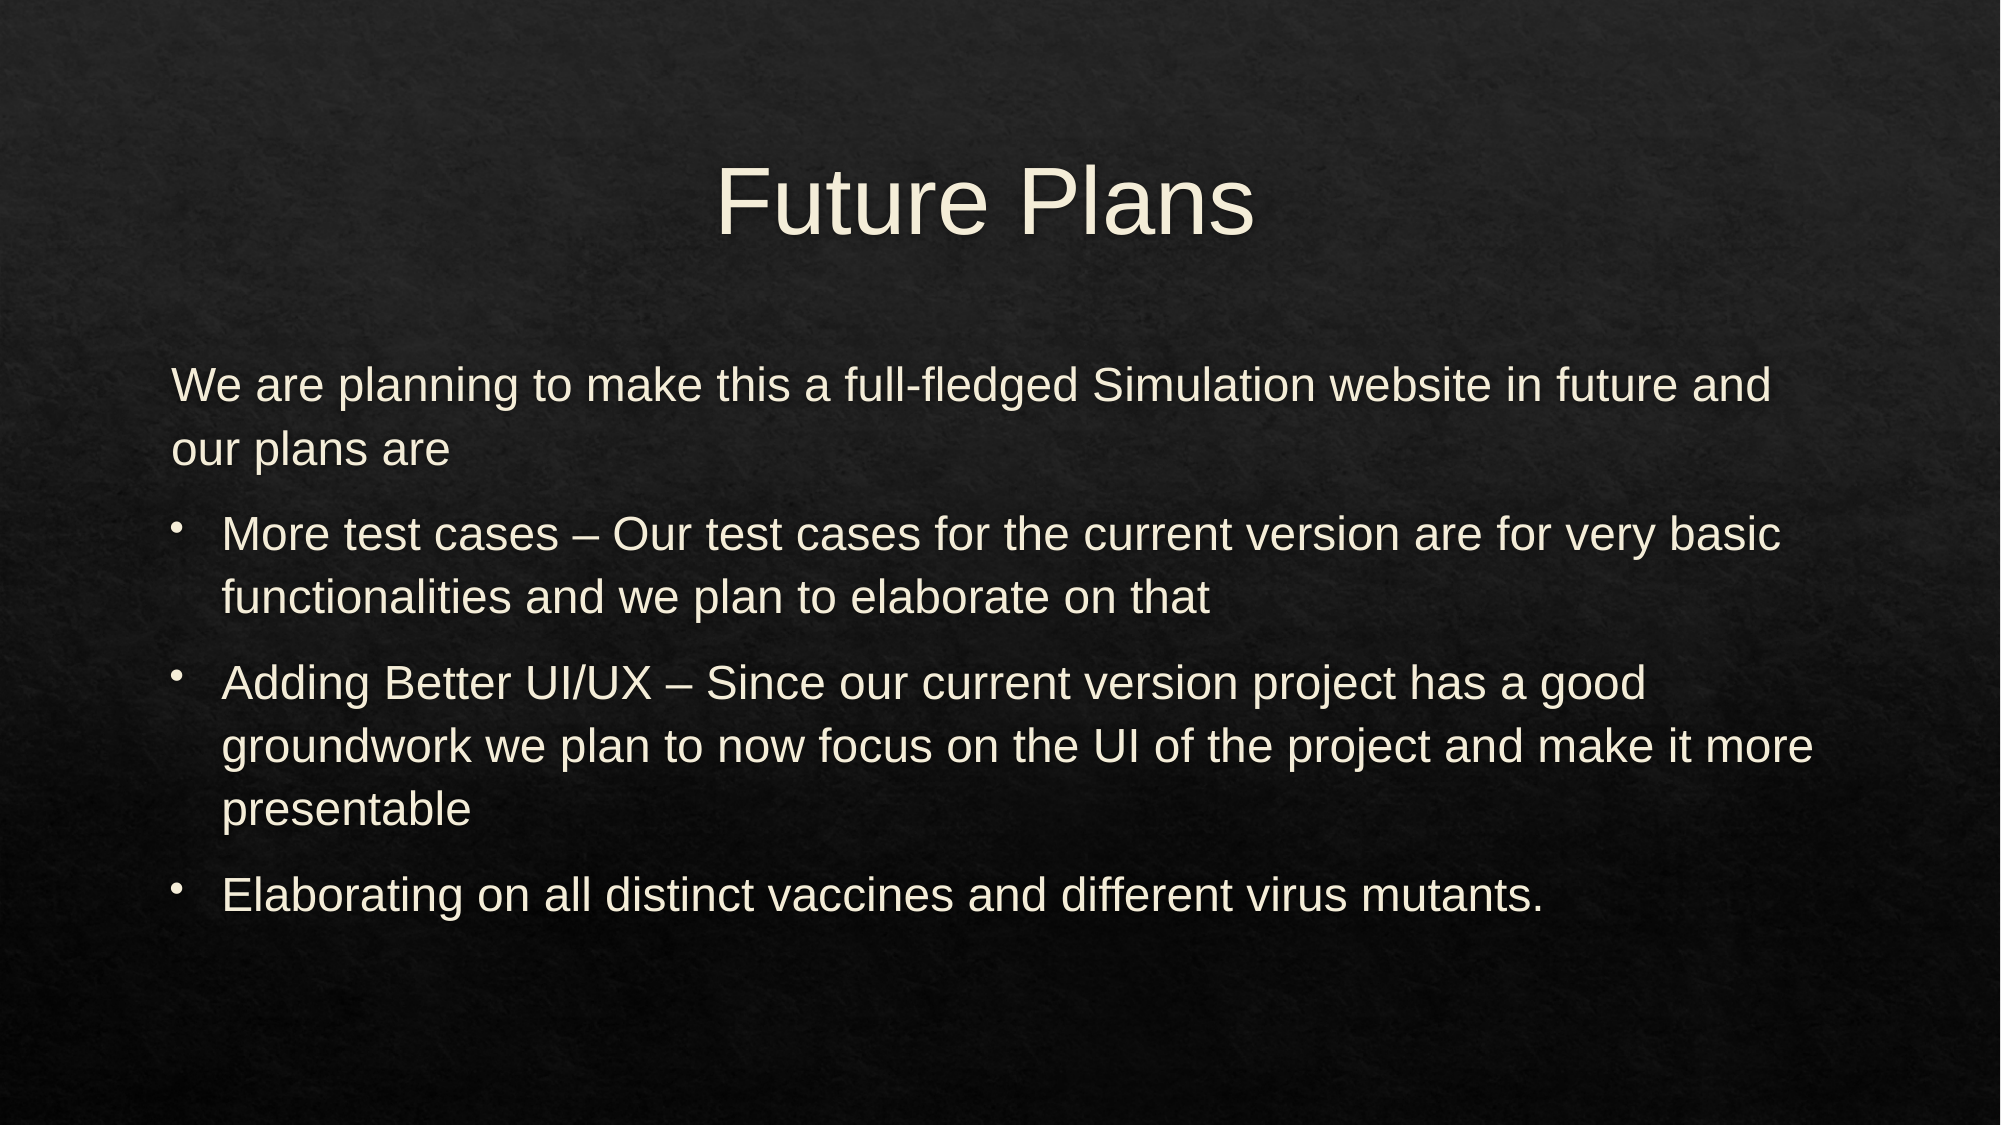

# Future Plans
We are planning to make this a full-fledged Simulation website in future and our plans are
More test cases – Our test cases for the current version are for very basic functionalities and we plan to elaborate on that
Adding Better UI/UX – Since our current version project has a good groundwork we plan to now focus on the UI of the project and make it more presentable
Elaborating on all distinct vaccines and different virus mutants.